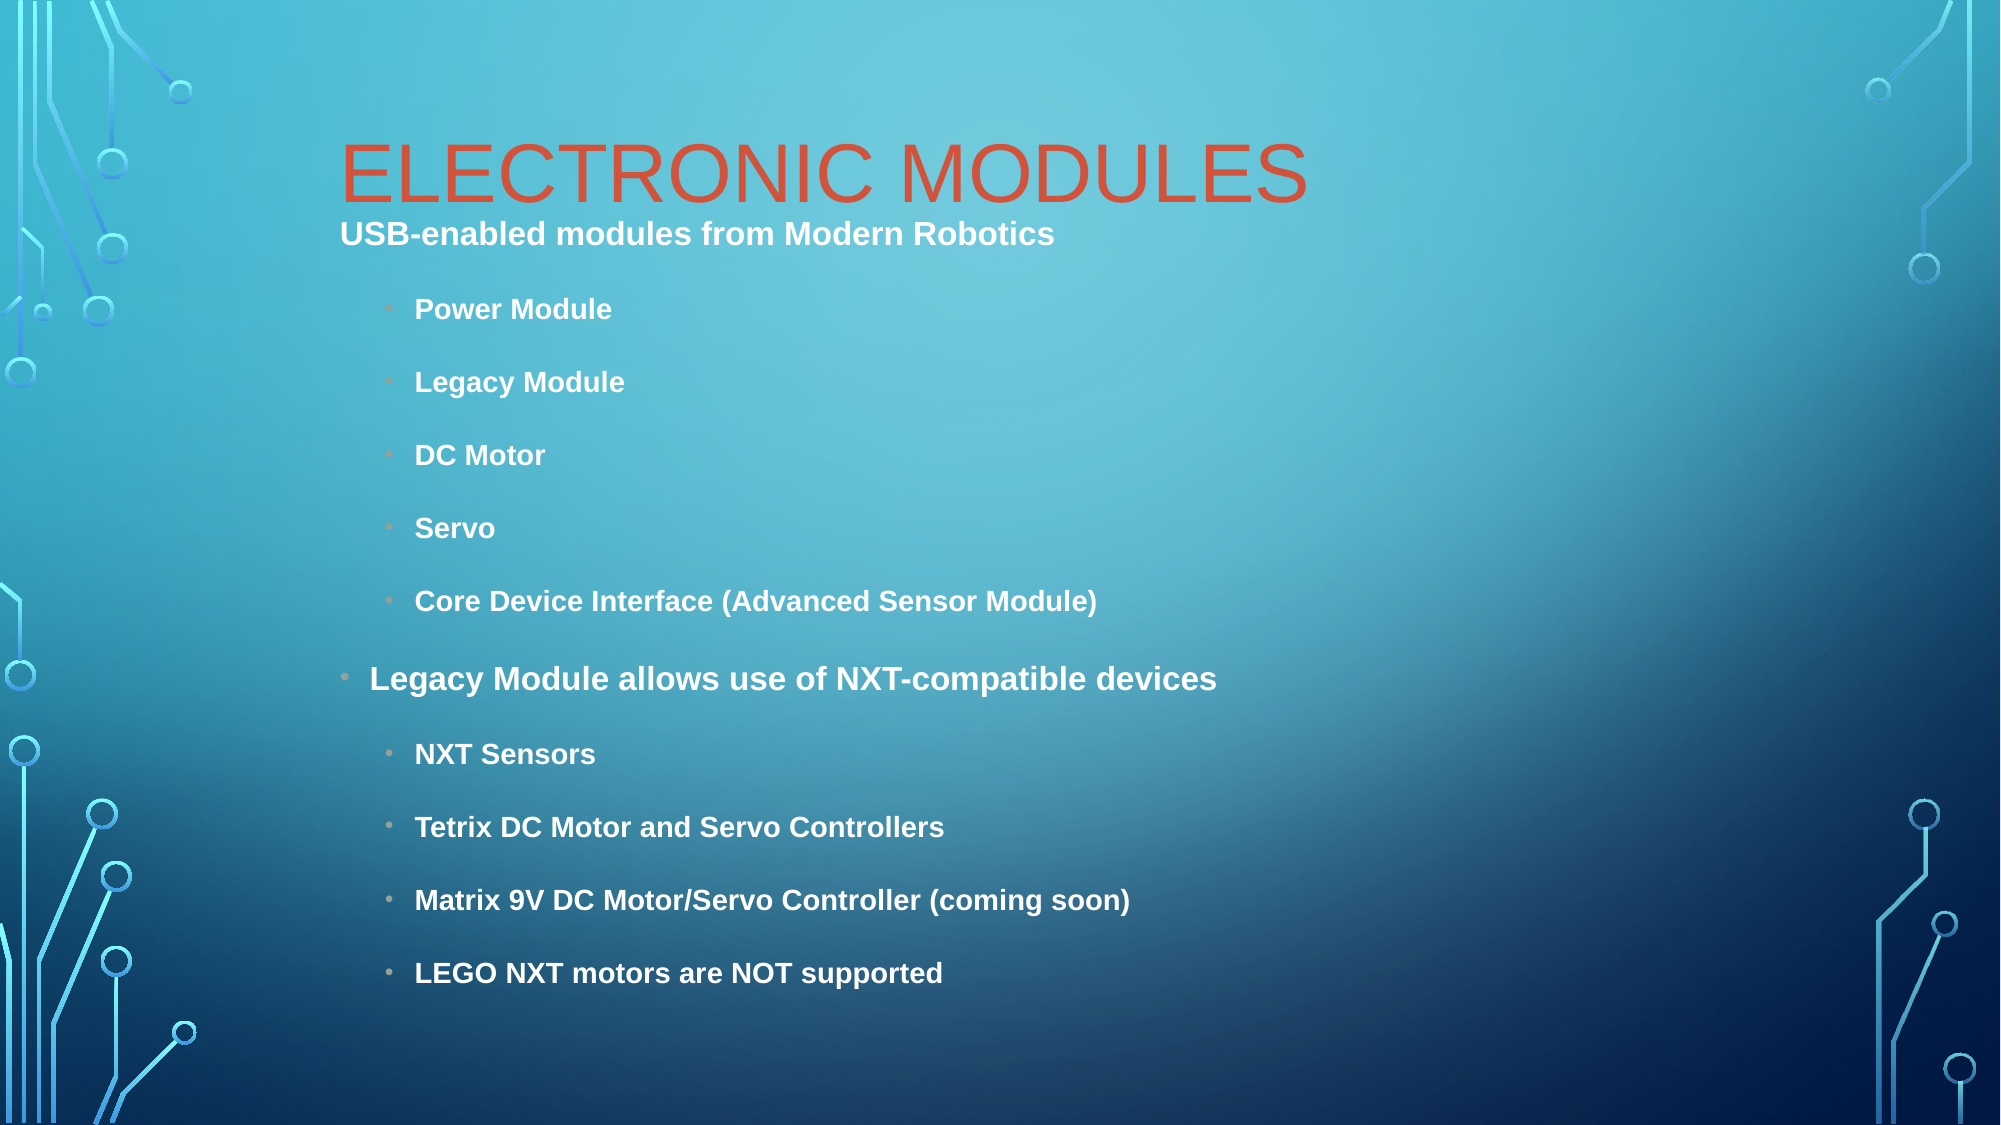

Electronic Modules
USB-enabled modules from Modern Robotics
Power Module
Legacy Module
DC Motor
Servo
Core Device Interface (Advanced Sensor Module)
Legacy Module allows use of NXT-compatible devices
NXT Sensors
Tetrix DC Motor and Servo Controllers
Matrix 9V DC Motor/Servo Controller (coming soon)
LEGO NXT motors are NOT supported